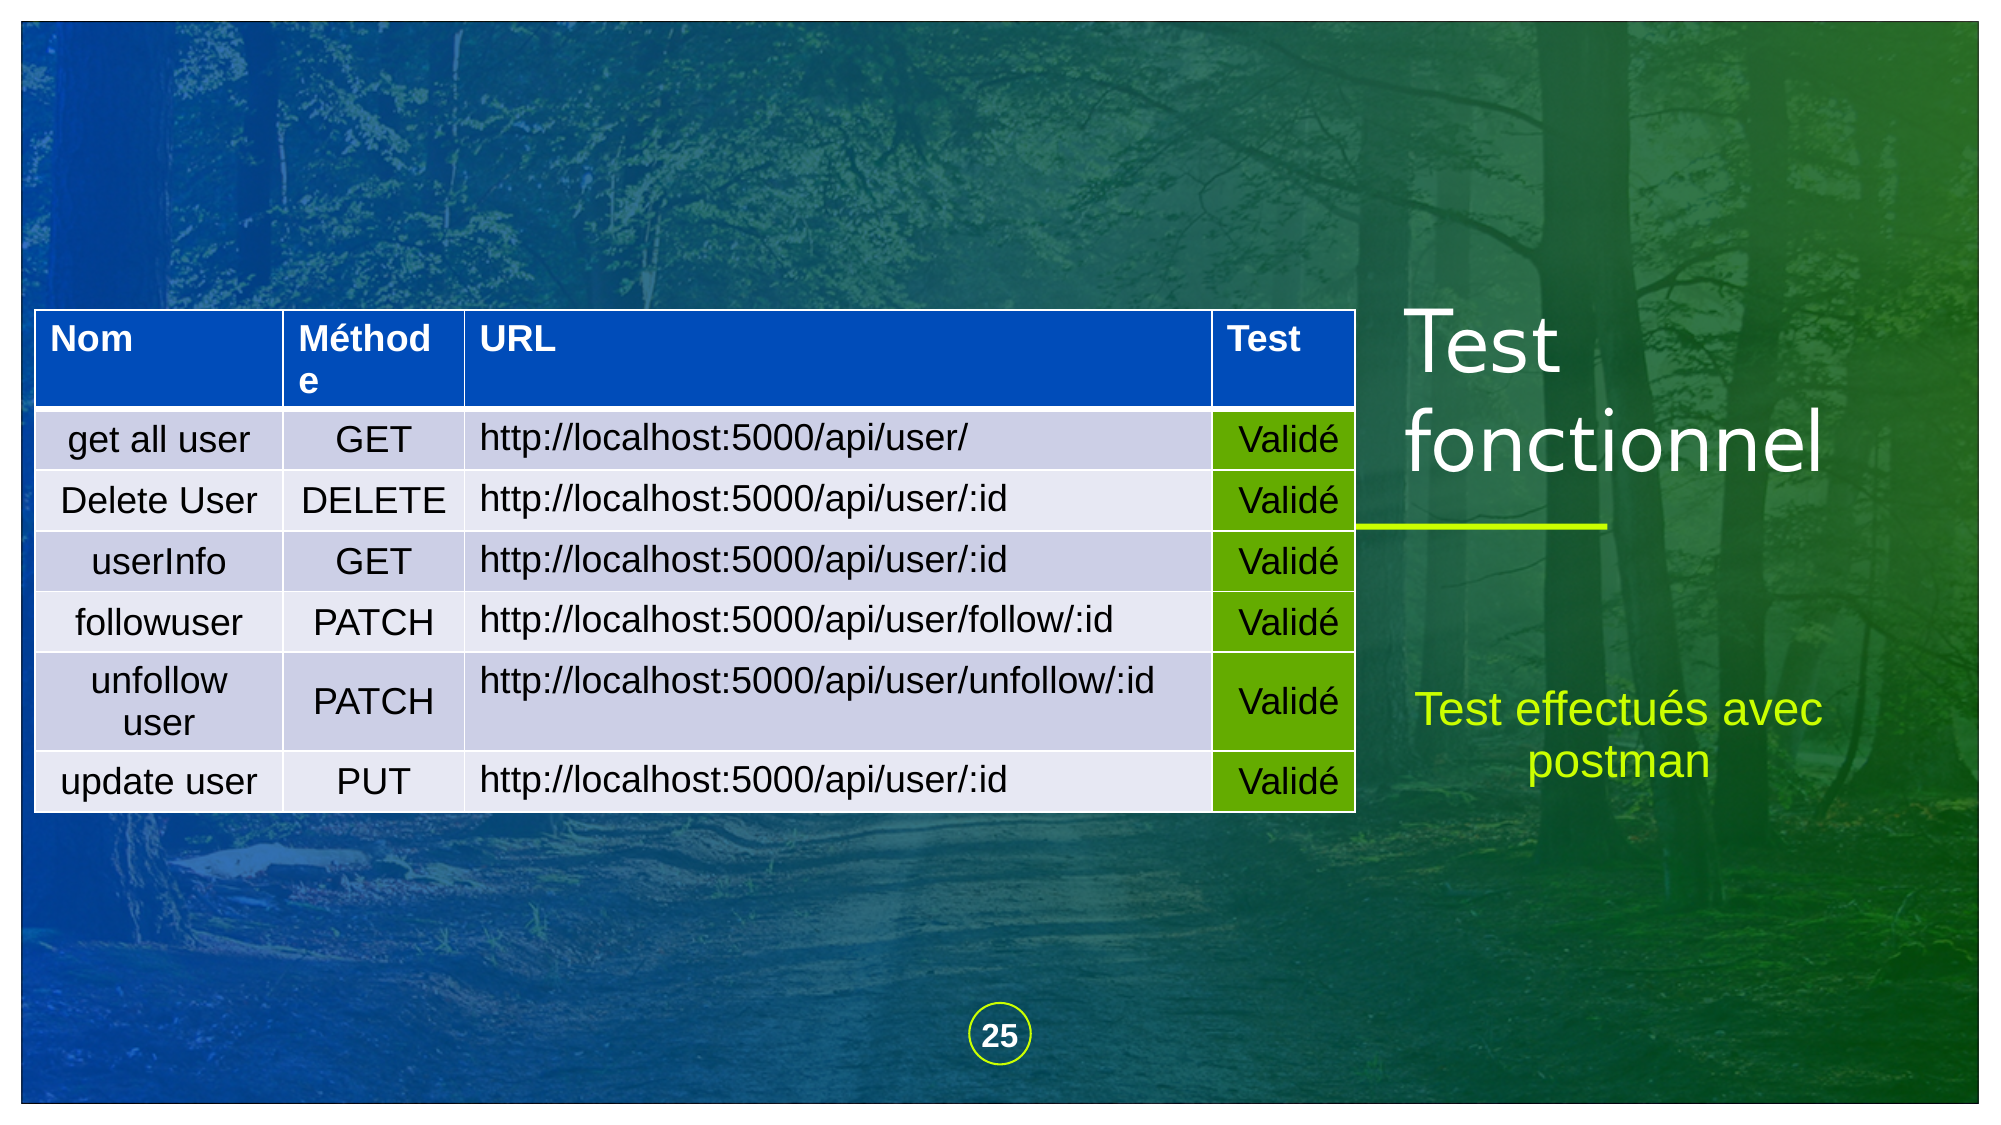

# Test fonctionnel
| Nom | Méthode | URL | Test |
| --- | --- | --- | --- |
| get all user | GET | http://localhost:5000/api/user/ | Validé |
| Delete User | DELETE | http://localhost:5000/api/user/:id | Validé |
| userInfo | GET | http://localhost:5000/api/user/:id | Validé |
| followuser | PATCH | http://localhost:5000/api/user/follow/:id | Validé |
| unfollow user | PATCH | http://localhost:5000/api/user/unfollow/:id | Validé |
| update user | PUT | http://localhost:5000/api/user/:id | Validé |
Test effectués avec postman
25